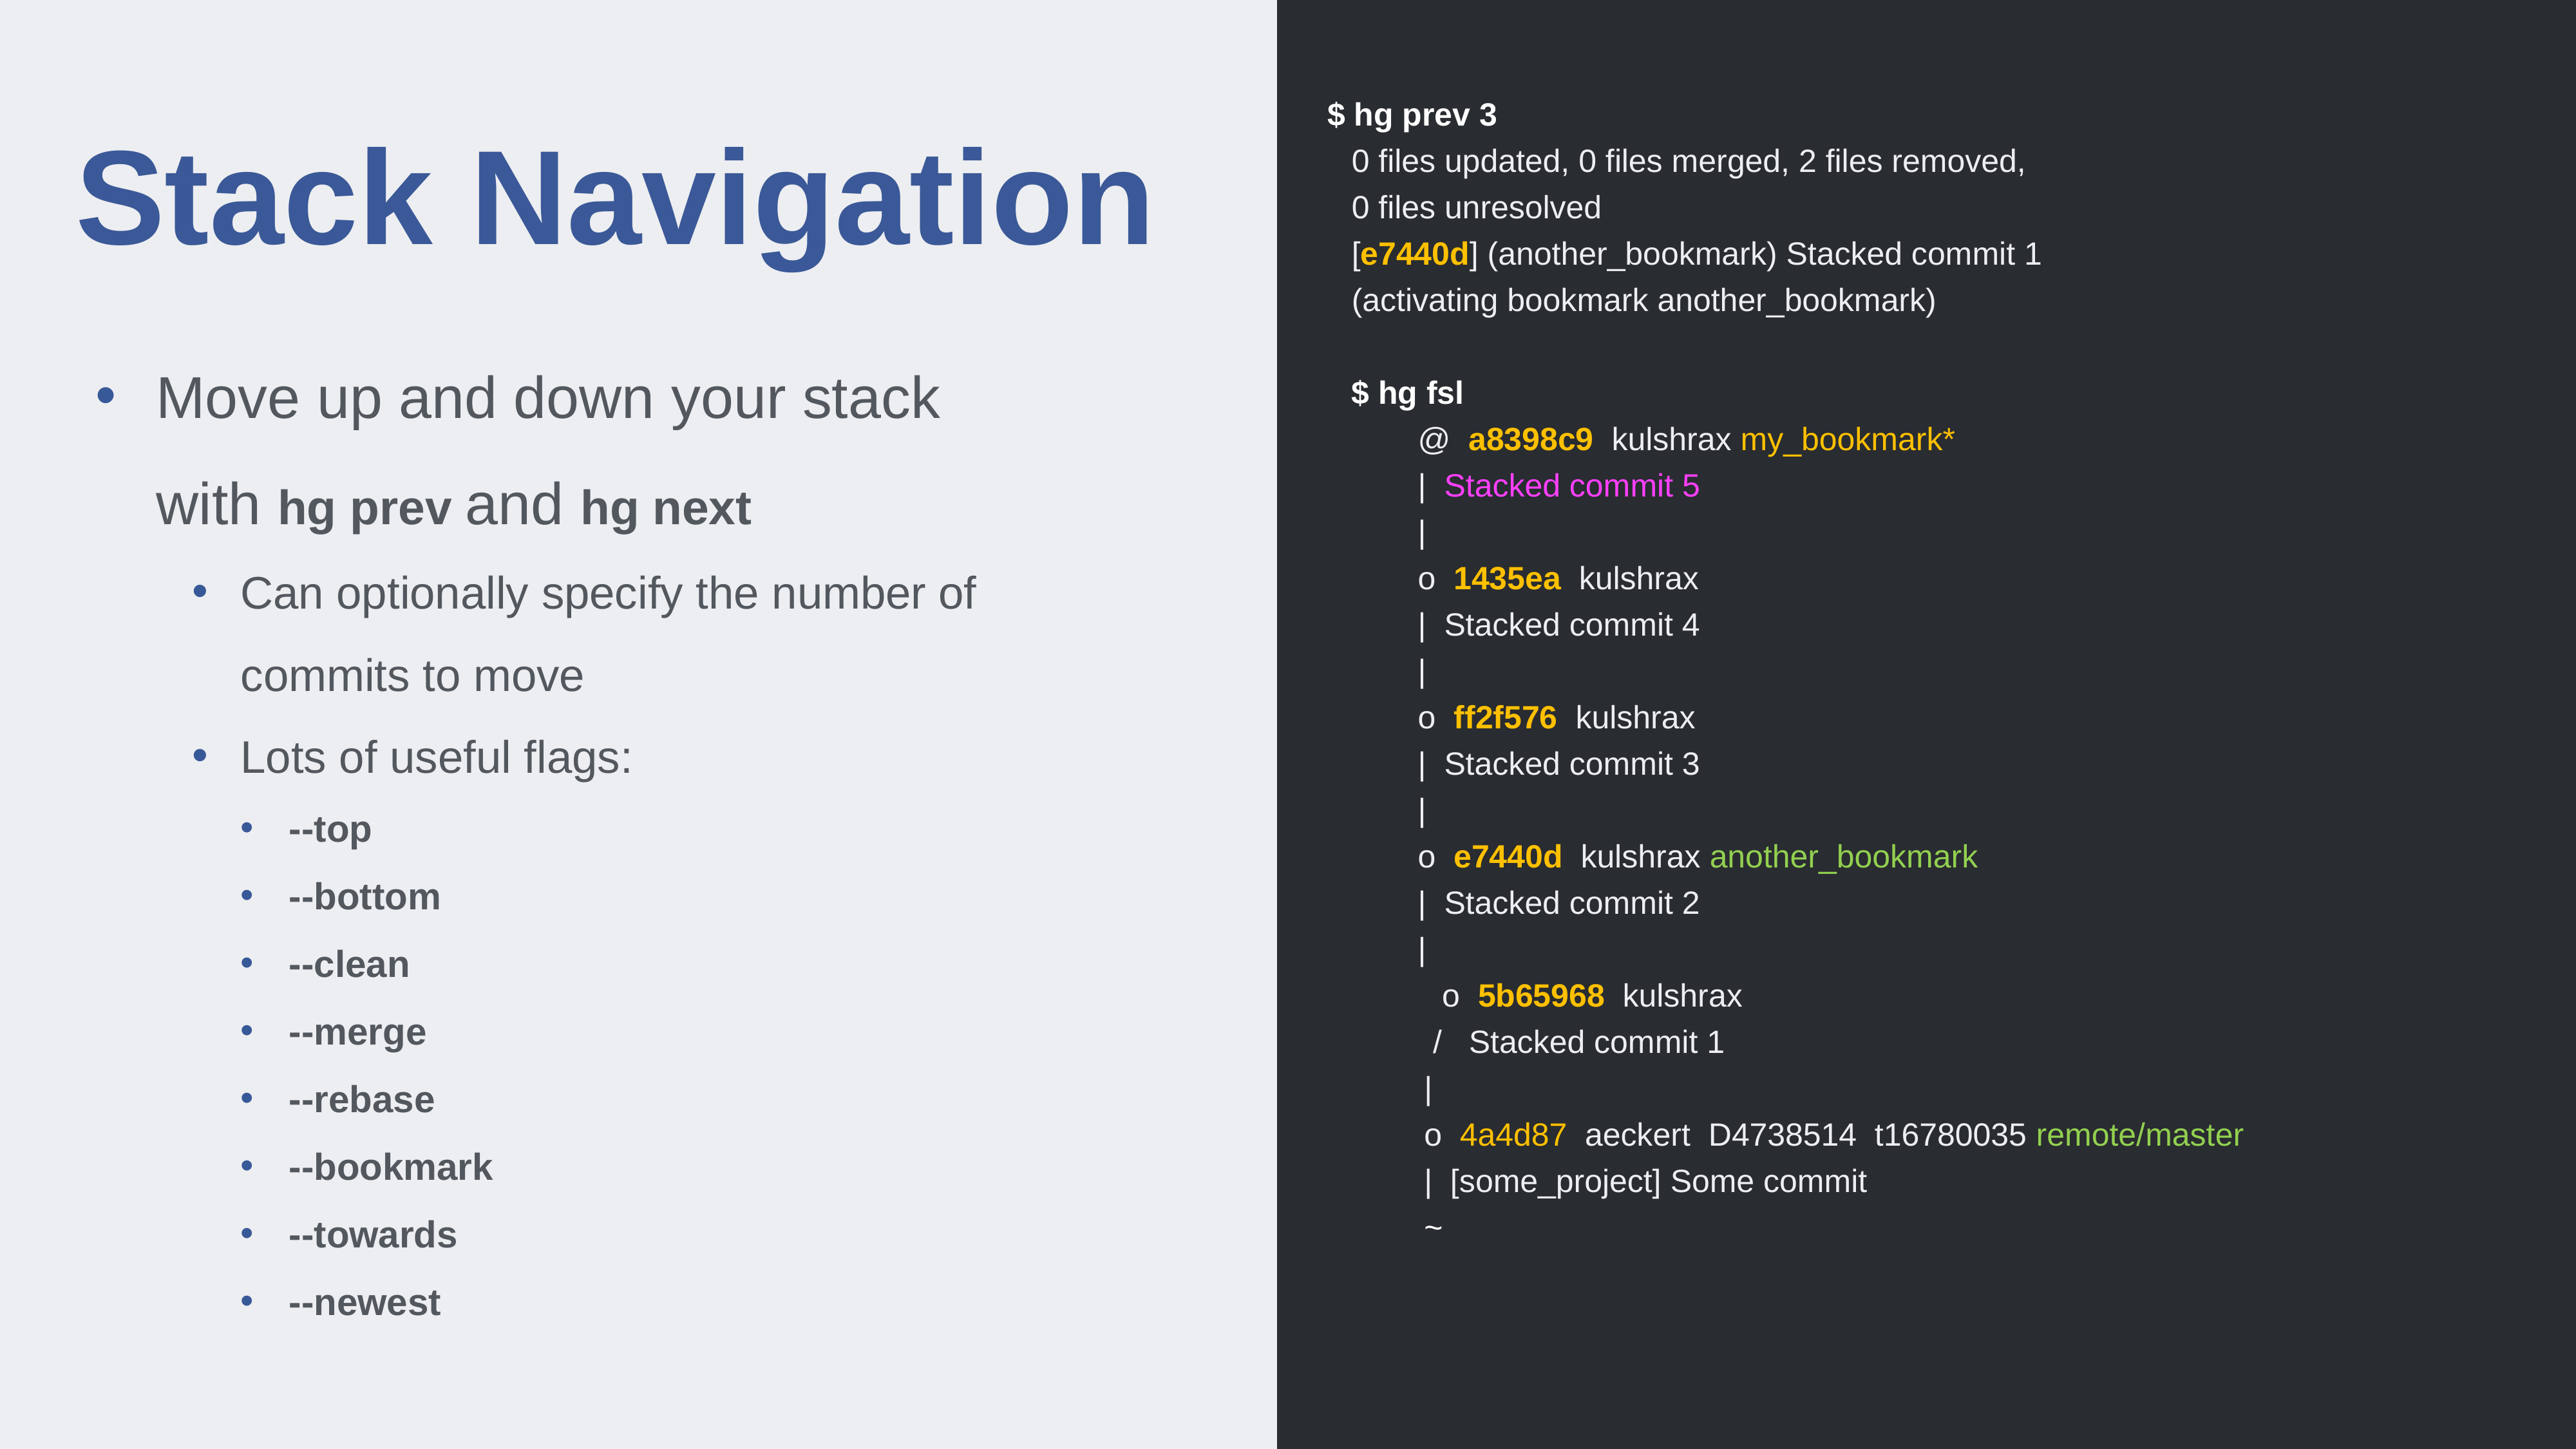

$ hg prev 3
0 files updated, 0 files merged, 2 files removed,
0 files unresolved
[e7440d] (another_bookmark) Stacked commit 1
(activating bookmark another_bookmark)

$ hg fsl
  @  a8398c9  kulshrax my_bookmark*
  |  Stacked commit 5
  |
  o  1435ea  kulshrax
  |  Stacked commit 4
  |
  o  ff2f576  kulshrax
  |  Stacked commit 3
  |
  o  e7440d  kulshrax another_bookmark
  |  Stacked commit 2
  |
	  o  5b65968  kulshrax
	 /   Stacked commit 1
	|
	o  4a4d87  aeckert  D4738514  t16780035 remote/master
	|  [some_project] Some commit
	~

# Stack Navigation
Move up and down your stack with hg prev and hg next
Can optionally specify the number of commits to move
Lots of useful flags:
--top
--bottom
--clean
--merge
--rebase
--bookmark
--towards
--newest